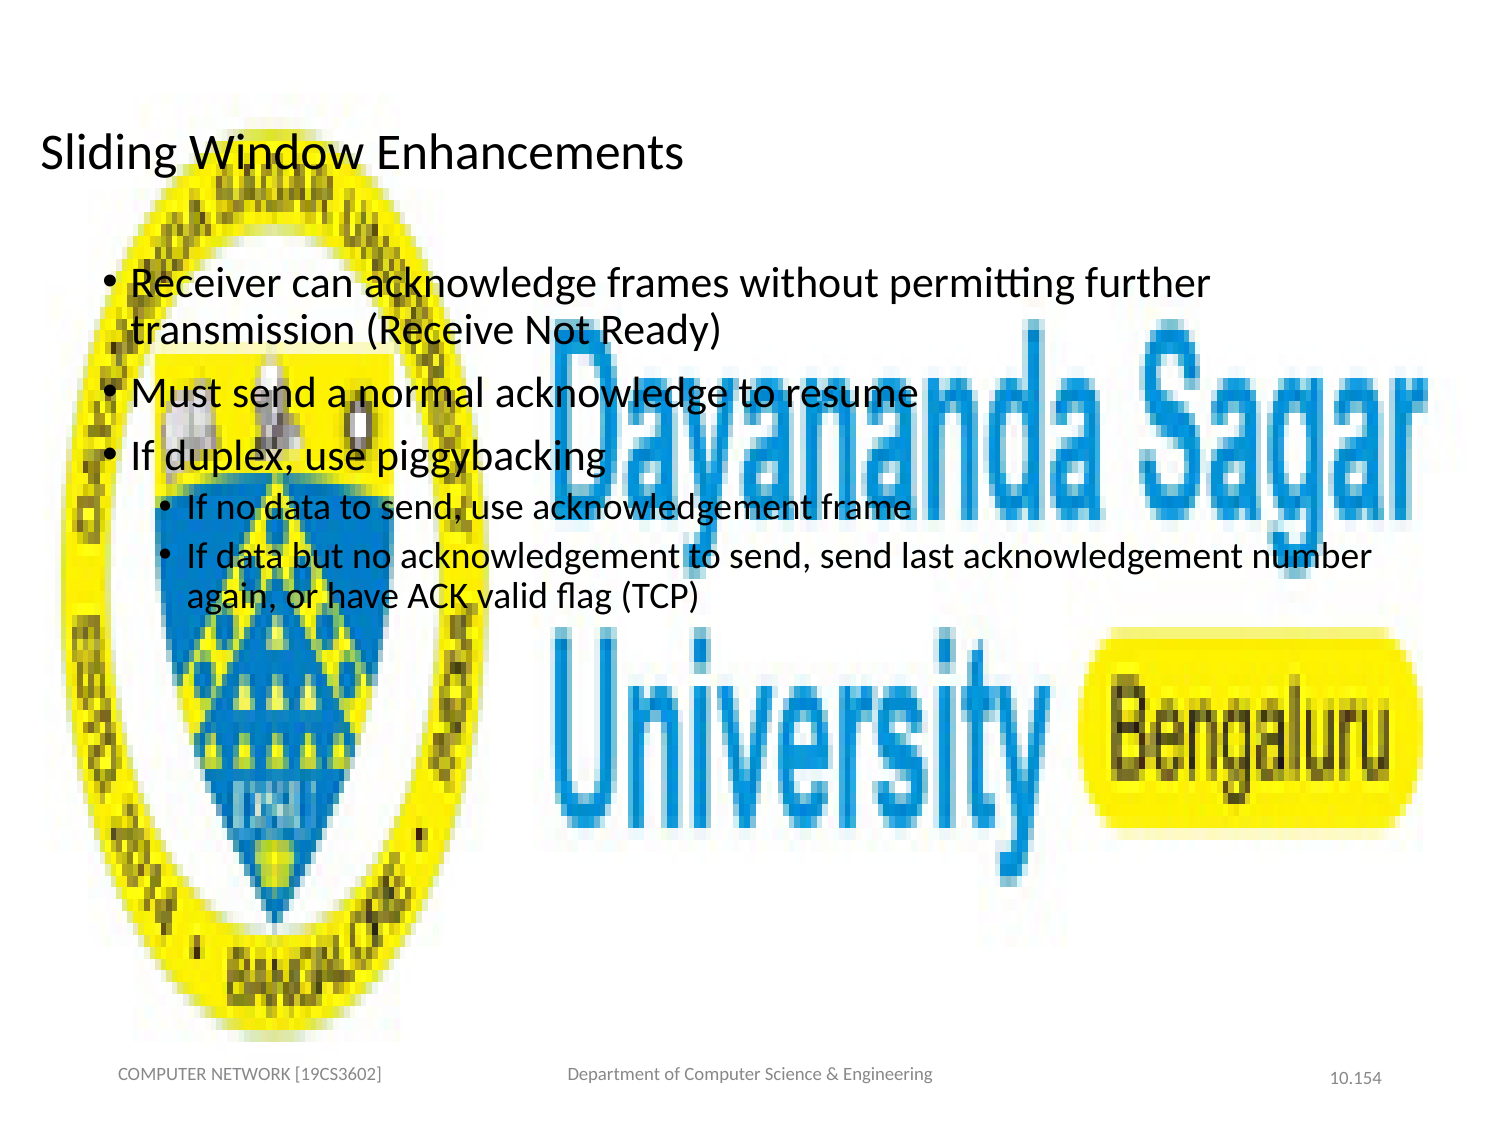

# Sliding Window Enhancements
Receiver can acknowledge frames without permitting further transmission (Receive Not Ready)
Must send a normal acknowledge to resume
If duplex, use piggybacking
If no data to send, use acknowledgement frame
If data but no acknowledgement to send, send last acknowledgement number again, or have ACK valid flag (TCP)
COMPUTER NETWORK [19CS3602]
Department of Computer Science & Engineering
10.154